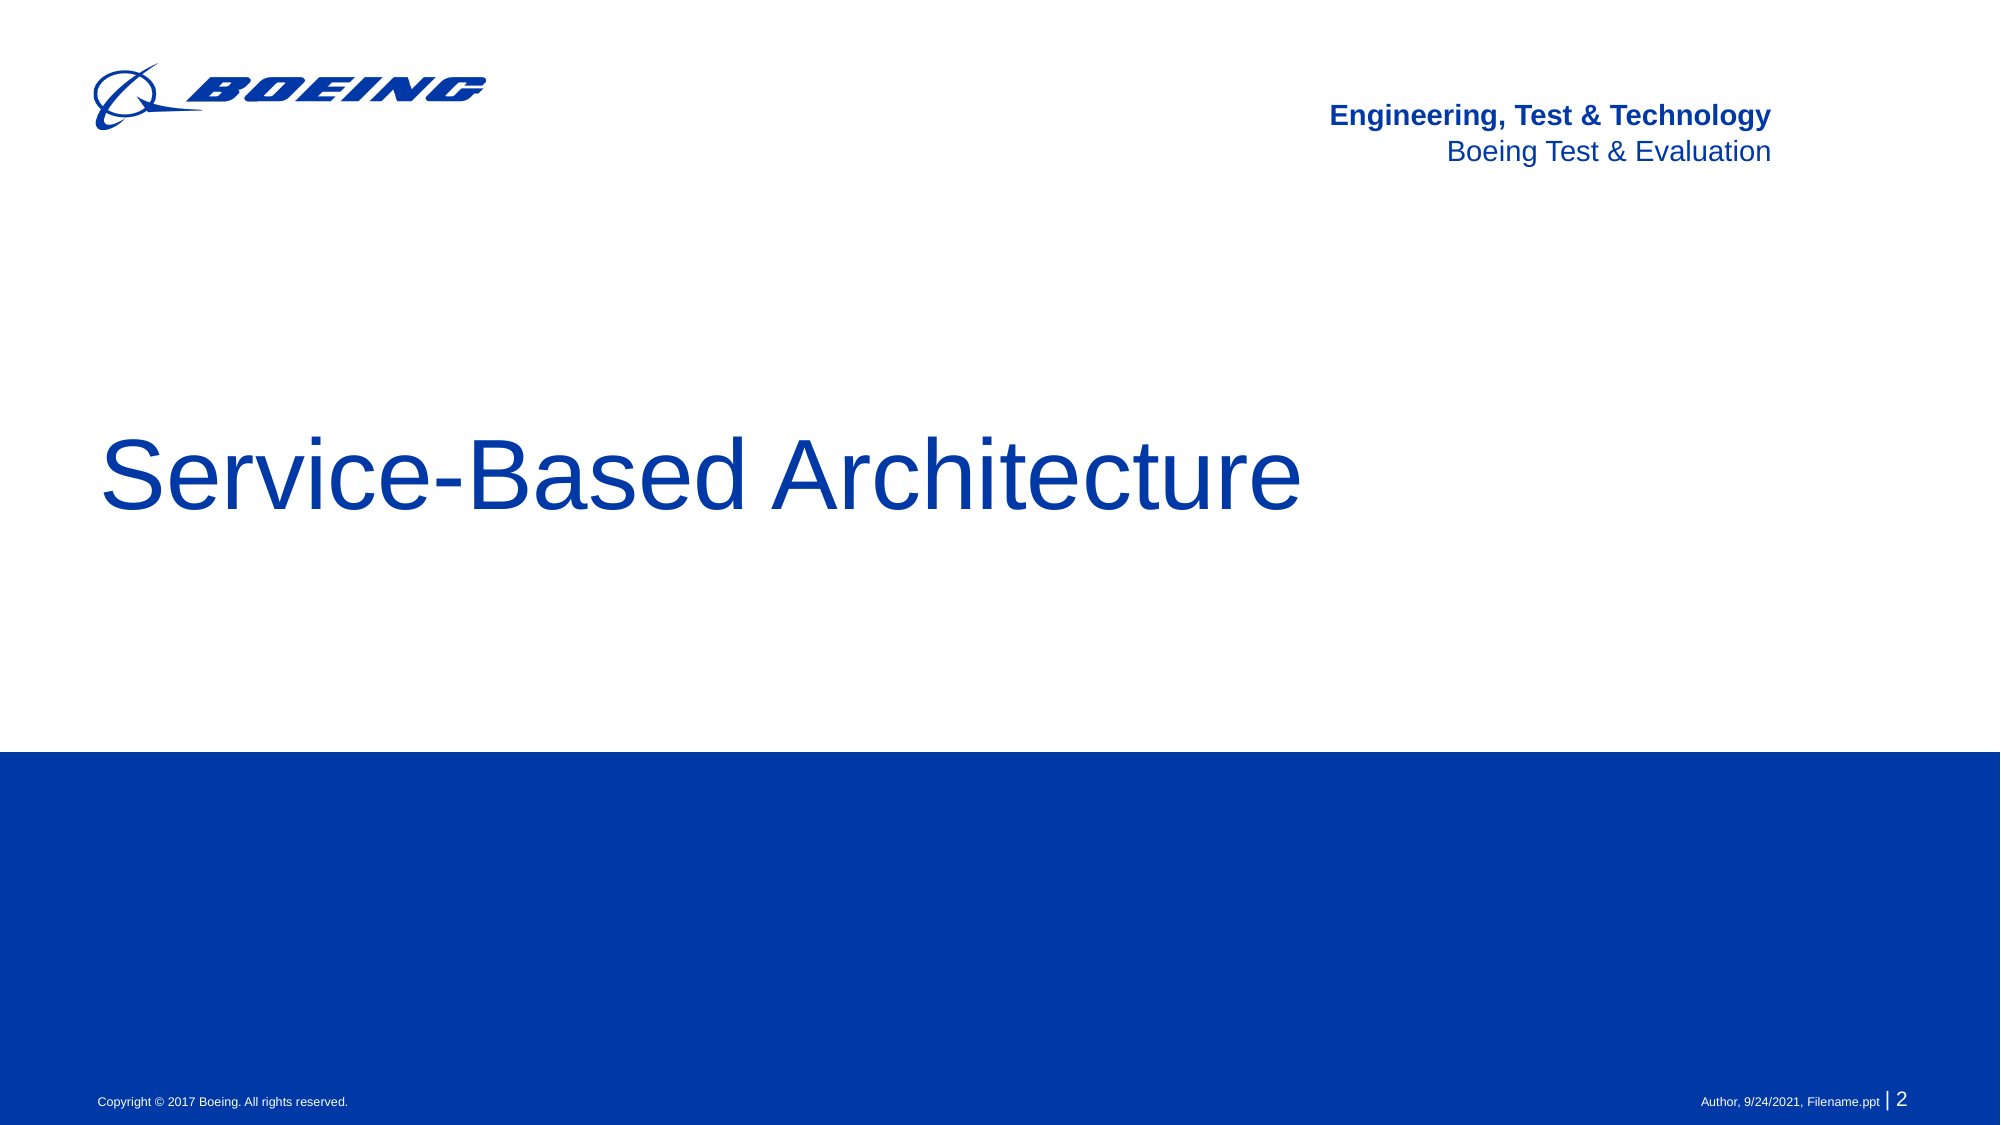

# Service-Based Architecture

Author, 9/24/2021, Filename.ppt | 2